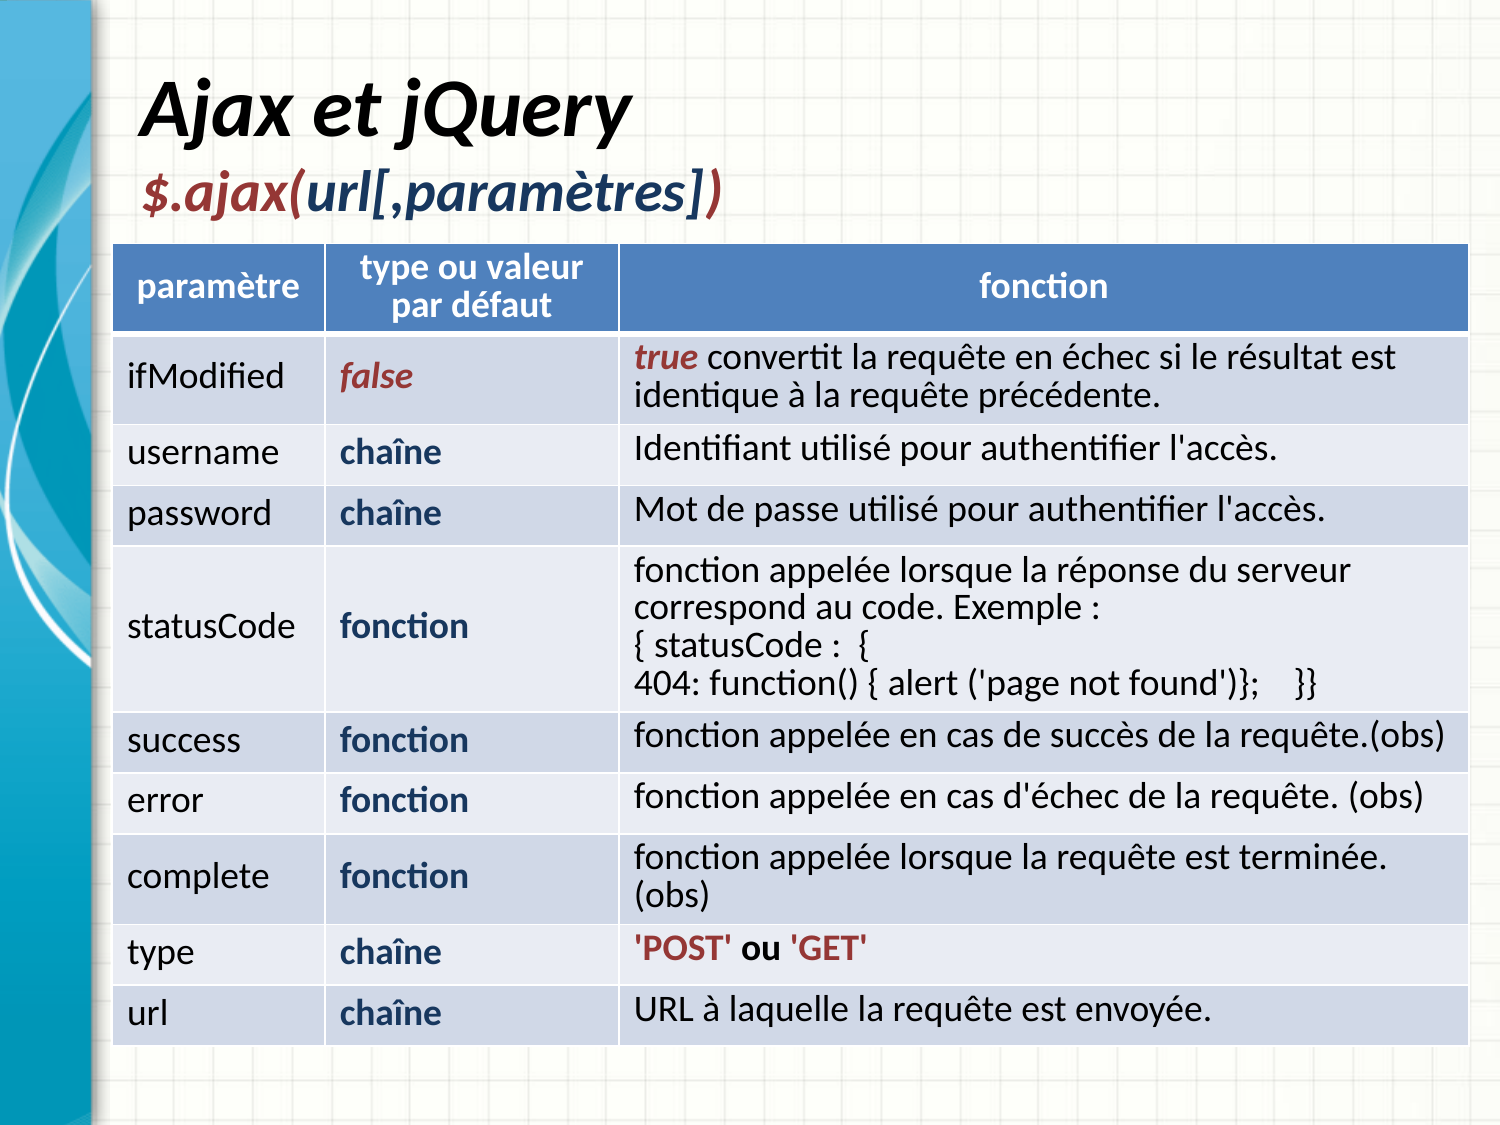

# Ajax et jQuery $.ajax(url[,paramètres])
| paramètre | type ou valeur par défaut | fonction |
| --- | --- | --- |
| ifModified | false | true convertit la requête en échec si le résultat est identique à la requête précédente. |
| username | chaîne | Identifiant utilisé pour authentifier l'accès. |
| password | chaîne | Mot de passe utilisé pour authentifier l'accès. |
| statusCode | fonction | fonction appelée lorsque la réponse du serveur correspond au code. Exemple : { statusCode : { 404: function() { alert ('page not found')}; }} |
| success | fonction | fonction appelée en cas de succès de la requête.(obs) |
| error | fonction | fonction appelée en cas d'échec de la requête. (obs) |
| complete | fonction | fonction appelée lorsque la requête est terminée.(obs) |
| type | chaîne | 'POST' ou 'GET' |
| url | chaîne | URL à laquelle la requête est envoyée. |